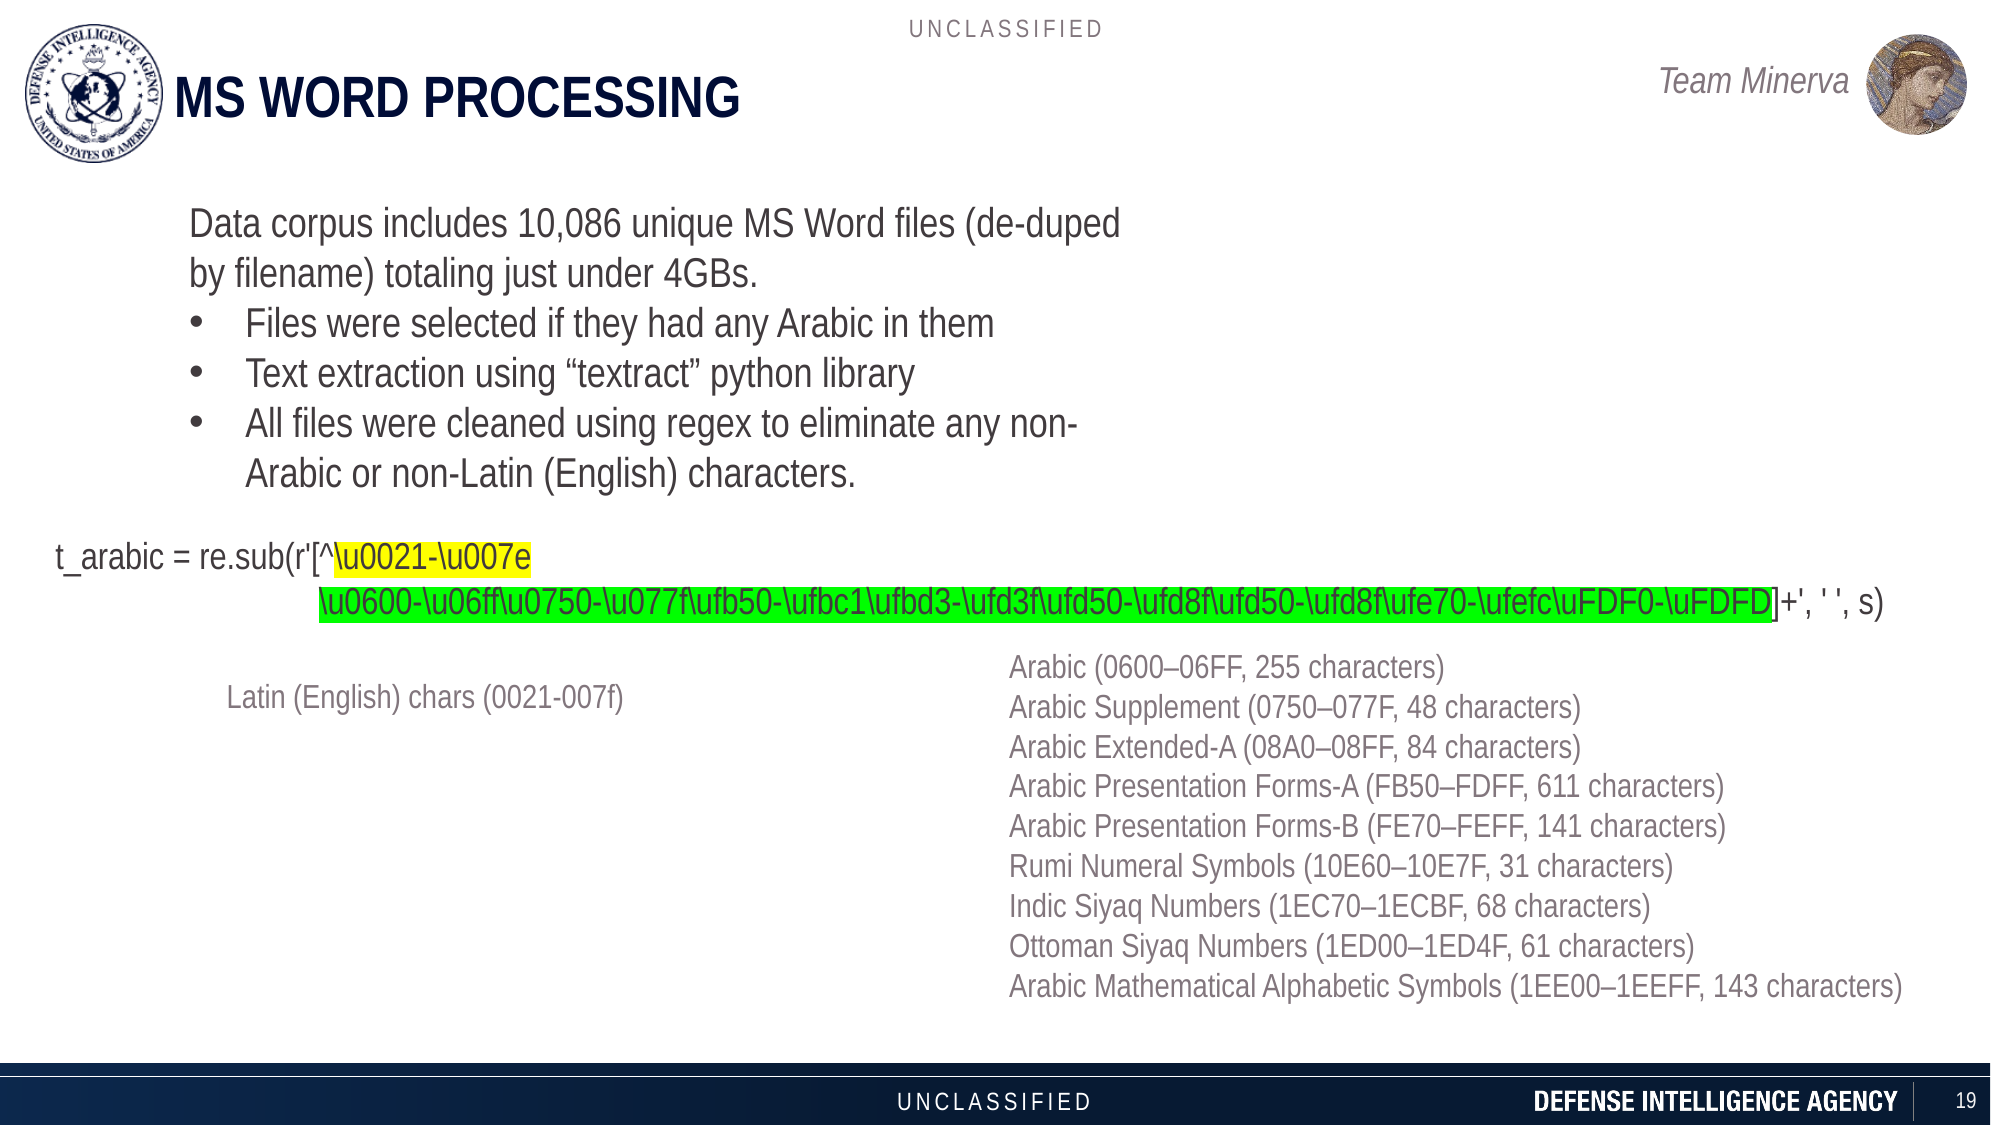

MS word Processing
Data corpus includes 10,086 unique MS Word files (de-duped by filename) totaling just under 4GBs.
Files were selected if they had any Arabic in them
Text extraction using “textract” python library
All files were cleaned using regex to eliminate any non-Arabic or non-Latin (English) characters.

t_arabic = re.sub(r'[^\u0021-\u007e
                               \u0600-\u06ff\u0750-\u077f\ufb50-\ufbc1\ufbd3-\ufd3f\ufd50-\ufd8f\ufd50-\ufd8f\ufe70-\ufefc\uFDF0-\uFDFD]+', ' ', s)
Arabic (0600–06FF, 255 characters)
Arabic Supplement (0750–077F, 48 characters)
Arabic Extended-A (08A0–08FF, 84 characters)
Arabic Presentation Forms-A (FB50–FDFF, 611 characters)
Arabic Presentation Forms-B (FE70–FEFF, 141 characters)
Rumi Numeral Symbols (10E60–10E7F, 31 characters)
Indic Siyaq Numbers (1EC70–1ECBF, 68 characters)
Ottoman Siyaq Numbers (1ED00–1ED4F, 61 characters)
Arabic Mathematical Alphabetic Symbols (1EE00–1EEFF, 143 characters)
Latin (English) chars (0021-007f)